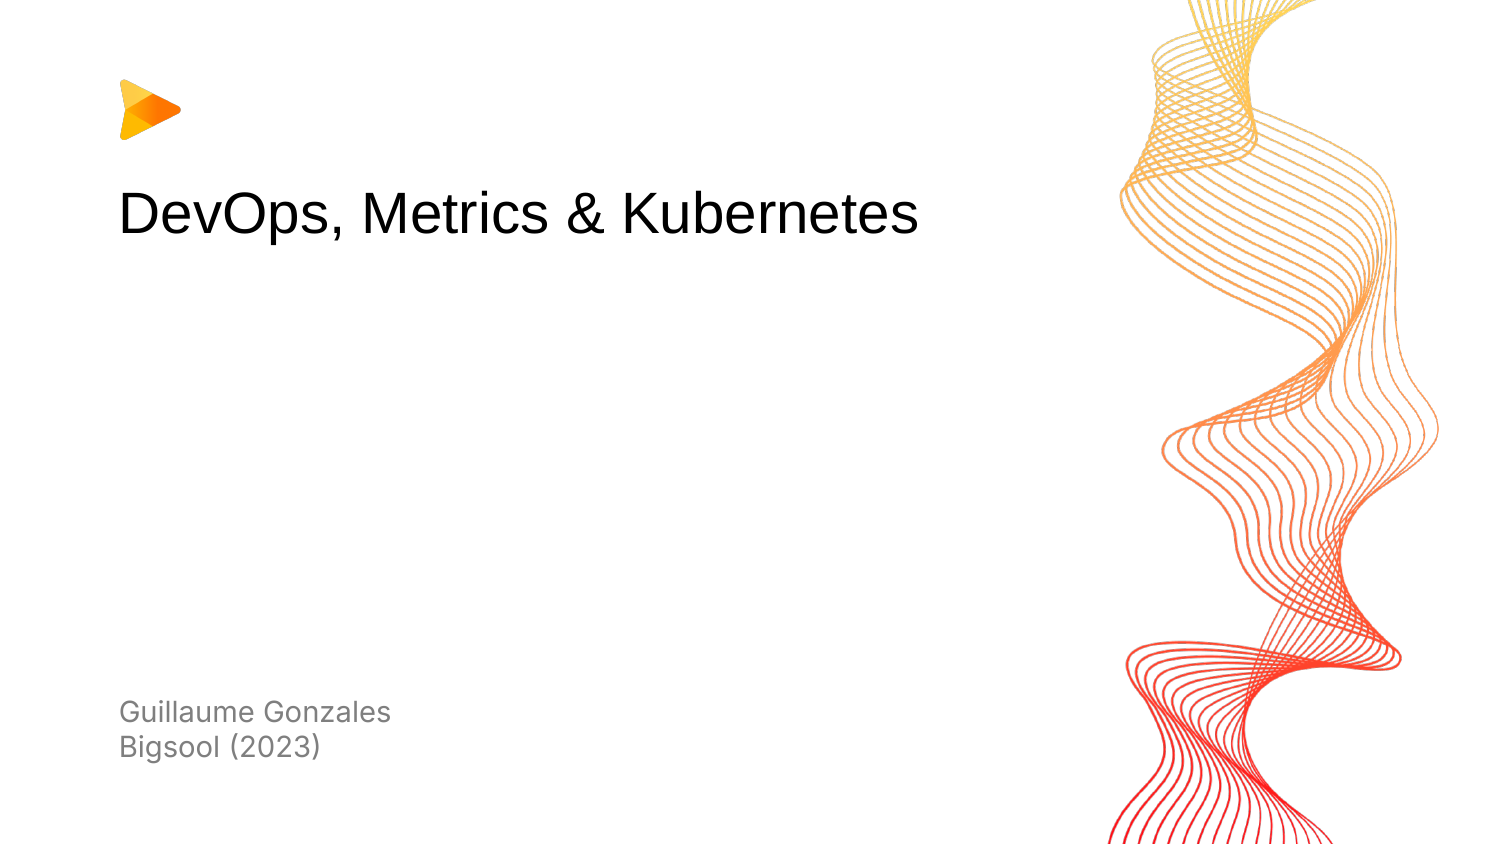

# DevOps, Metrics & Kubernetes
Guillaume Gonzales
Bigsool (2023)